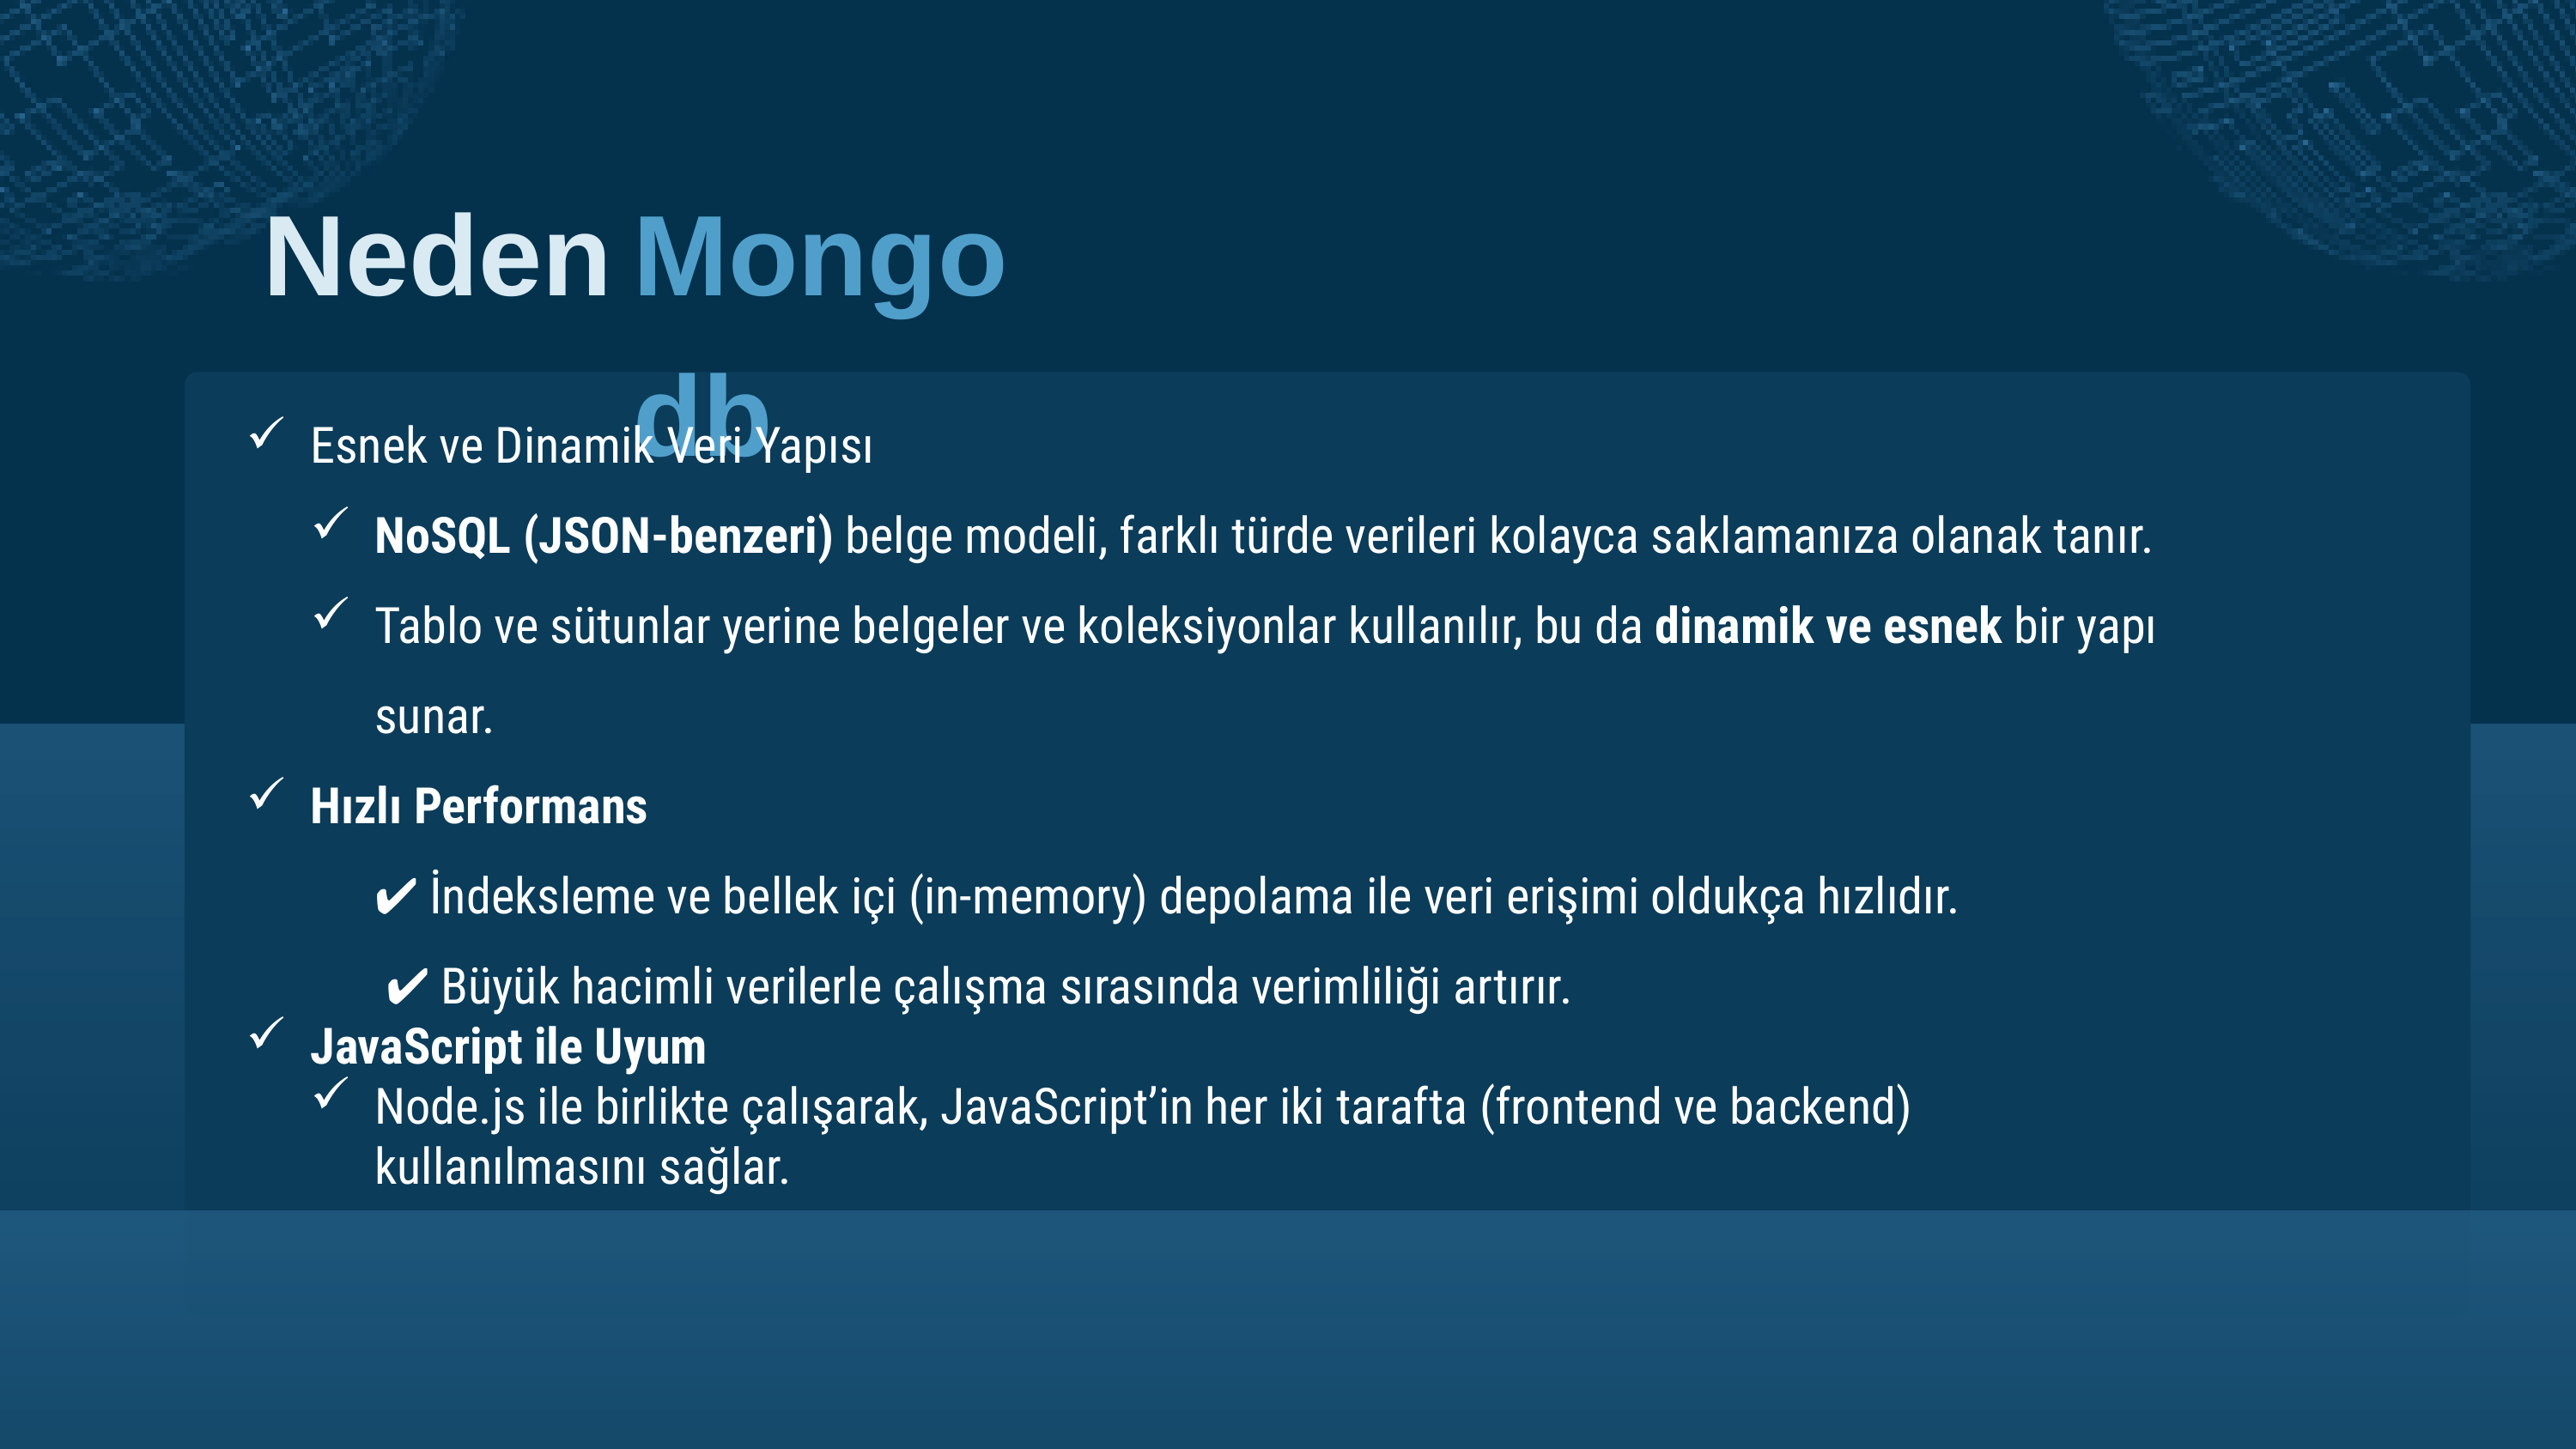

Neden
Mongodb

Esnek ve Dinamik Veri Yapısı
NoSQL (JSON-benzeri) belge modeli, farklı türde verileri kolayca saklamanıza olanak tanır.
Tablo ve sütunlar yerine belgeler ve koleksiyonlar kullanılır, bu da dinamik ve esnek bir yapı sunar.
Hızlı Performans
	✔️ İndeksleme ve bellek içi (in-memory) depolama ile veri erişimi oldukça hızlıdır.
	 ✔️ Büyük hacimli verilerle çalışma sırasında verimliliği artırır.
JavaScript ile Uyum
Node.js ile birlikte çalışarak, JavaScript’in her iki tarafta (frontend ve backend) kullanılmasını sağlar.